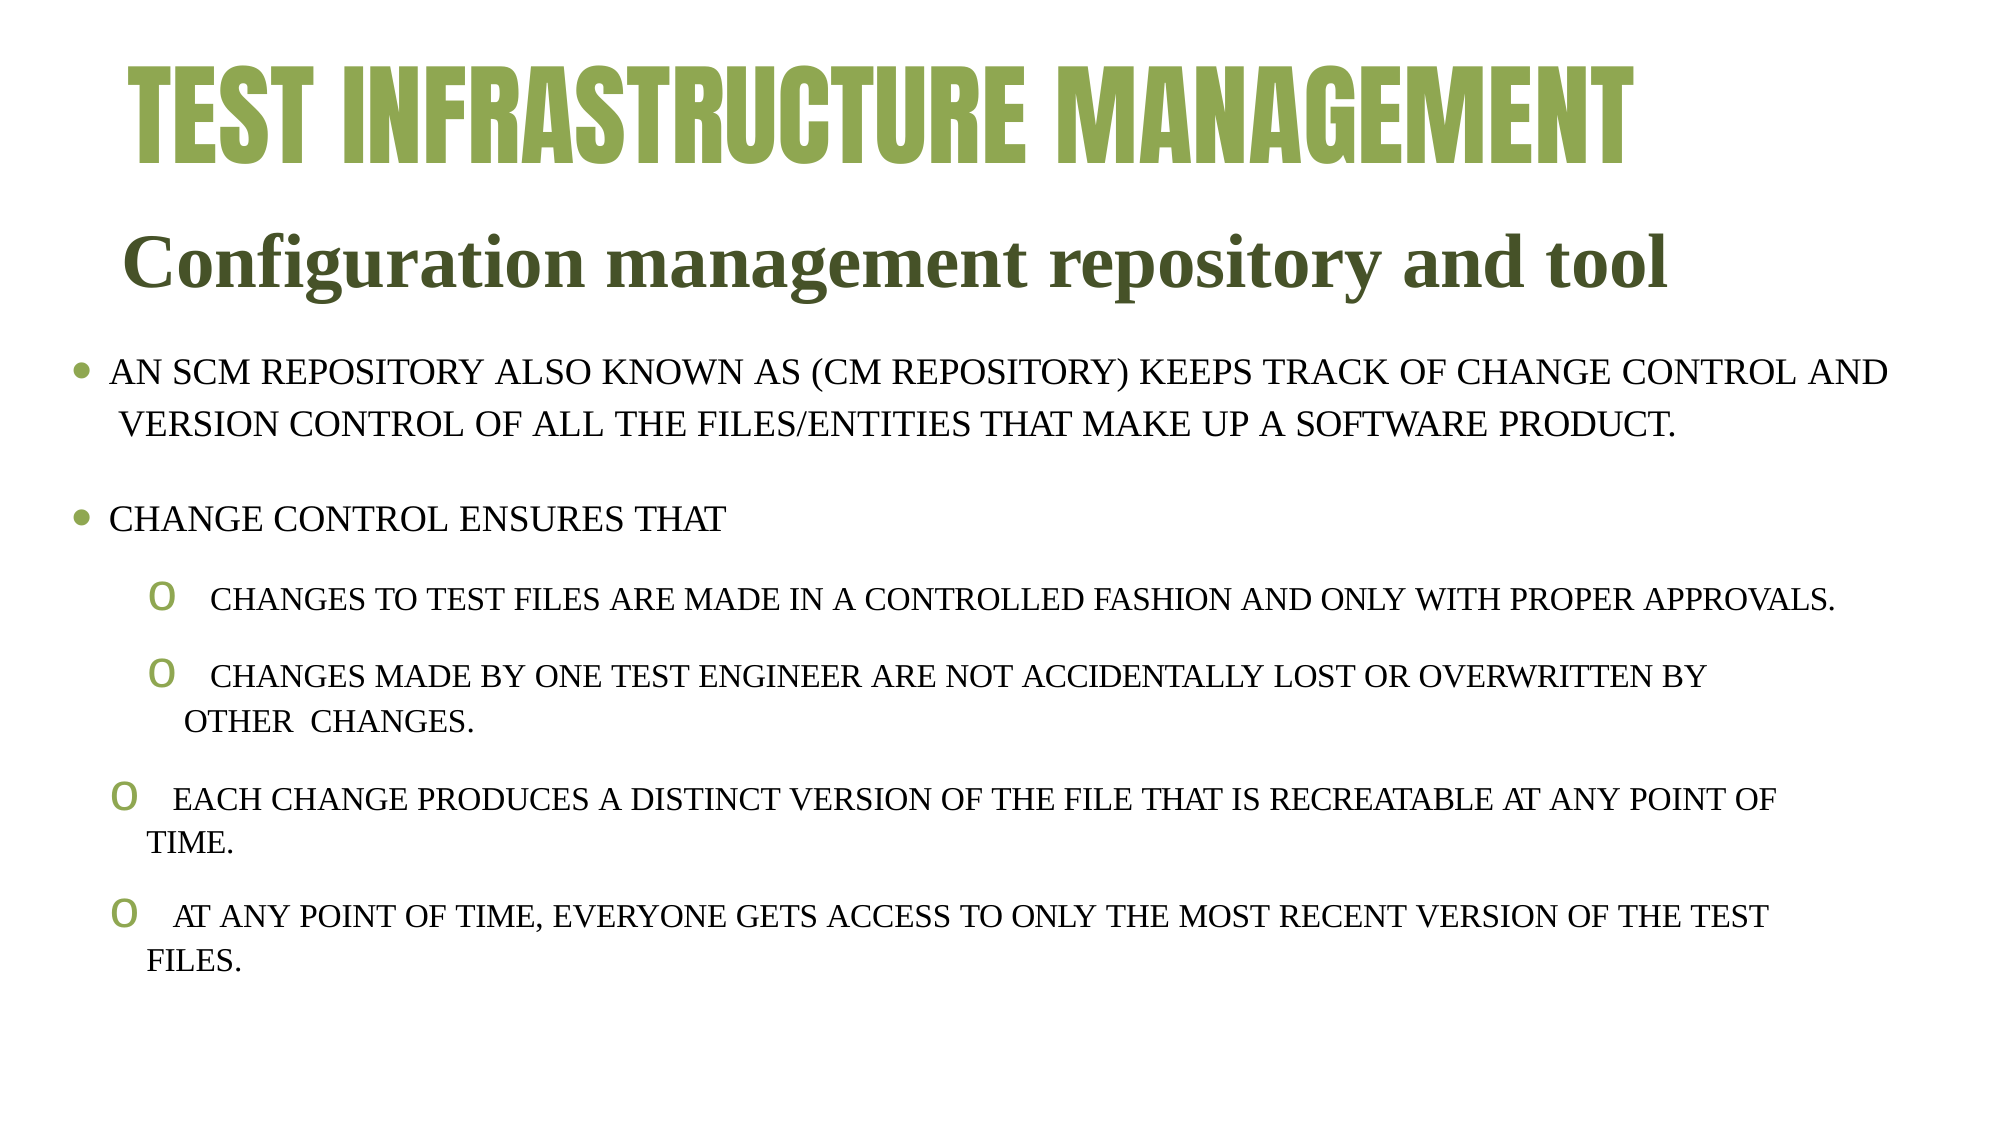

# TEST INFRASTRUCTURE MANAGEMENT
Configuration management repository and tool
AN SCM REPOSITORY ALSO KNOWN AS (CM REPOSITORY) KEEPS TRACK OF CHANGE CONTROL AND  VERSION CONTROL OF ALL THE FILES/ENTITIES THAT MAKE UP A SOFTWARE PRODUCT.

CHANGE CONTROL ENSURES THAT
o CHANGES TO TEST FILES ARE MADE IN A CONTROLLED FASHION AND ONLY WITH PROPER APPROVALS.
o CHANGES MADE BY ONE TEST ENGINEER ARE NOT ACCIDENTALLY LOST OR OVERWRITTEN BY OTHER  CHANGES.
o EACH CHANGE PRODUCES A DISTINCT VERSION OF THE FILE THAT IS RECREATABLE AT ANY POINT OF TIME.
o AT ANY POINT OF TIME, EVERYONE GETS ACCESS TO ONLY THE MOST RECENT VERSION OF THE TEST FILES.
TEST PLANNING, MANAGEMENT, EXECUTION, AND REPORTING
PSG COLLEGE OF TECHNOLOGY